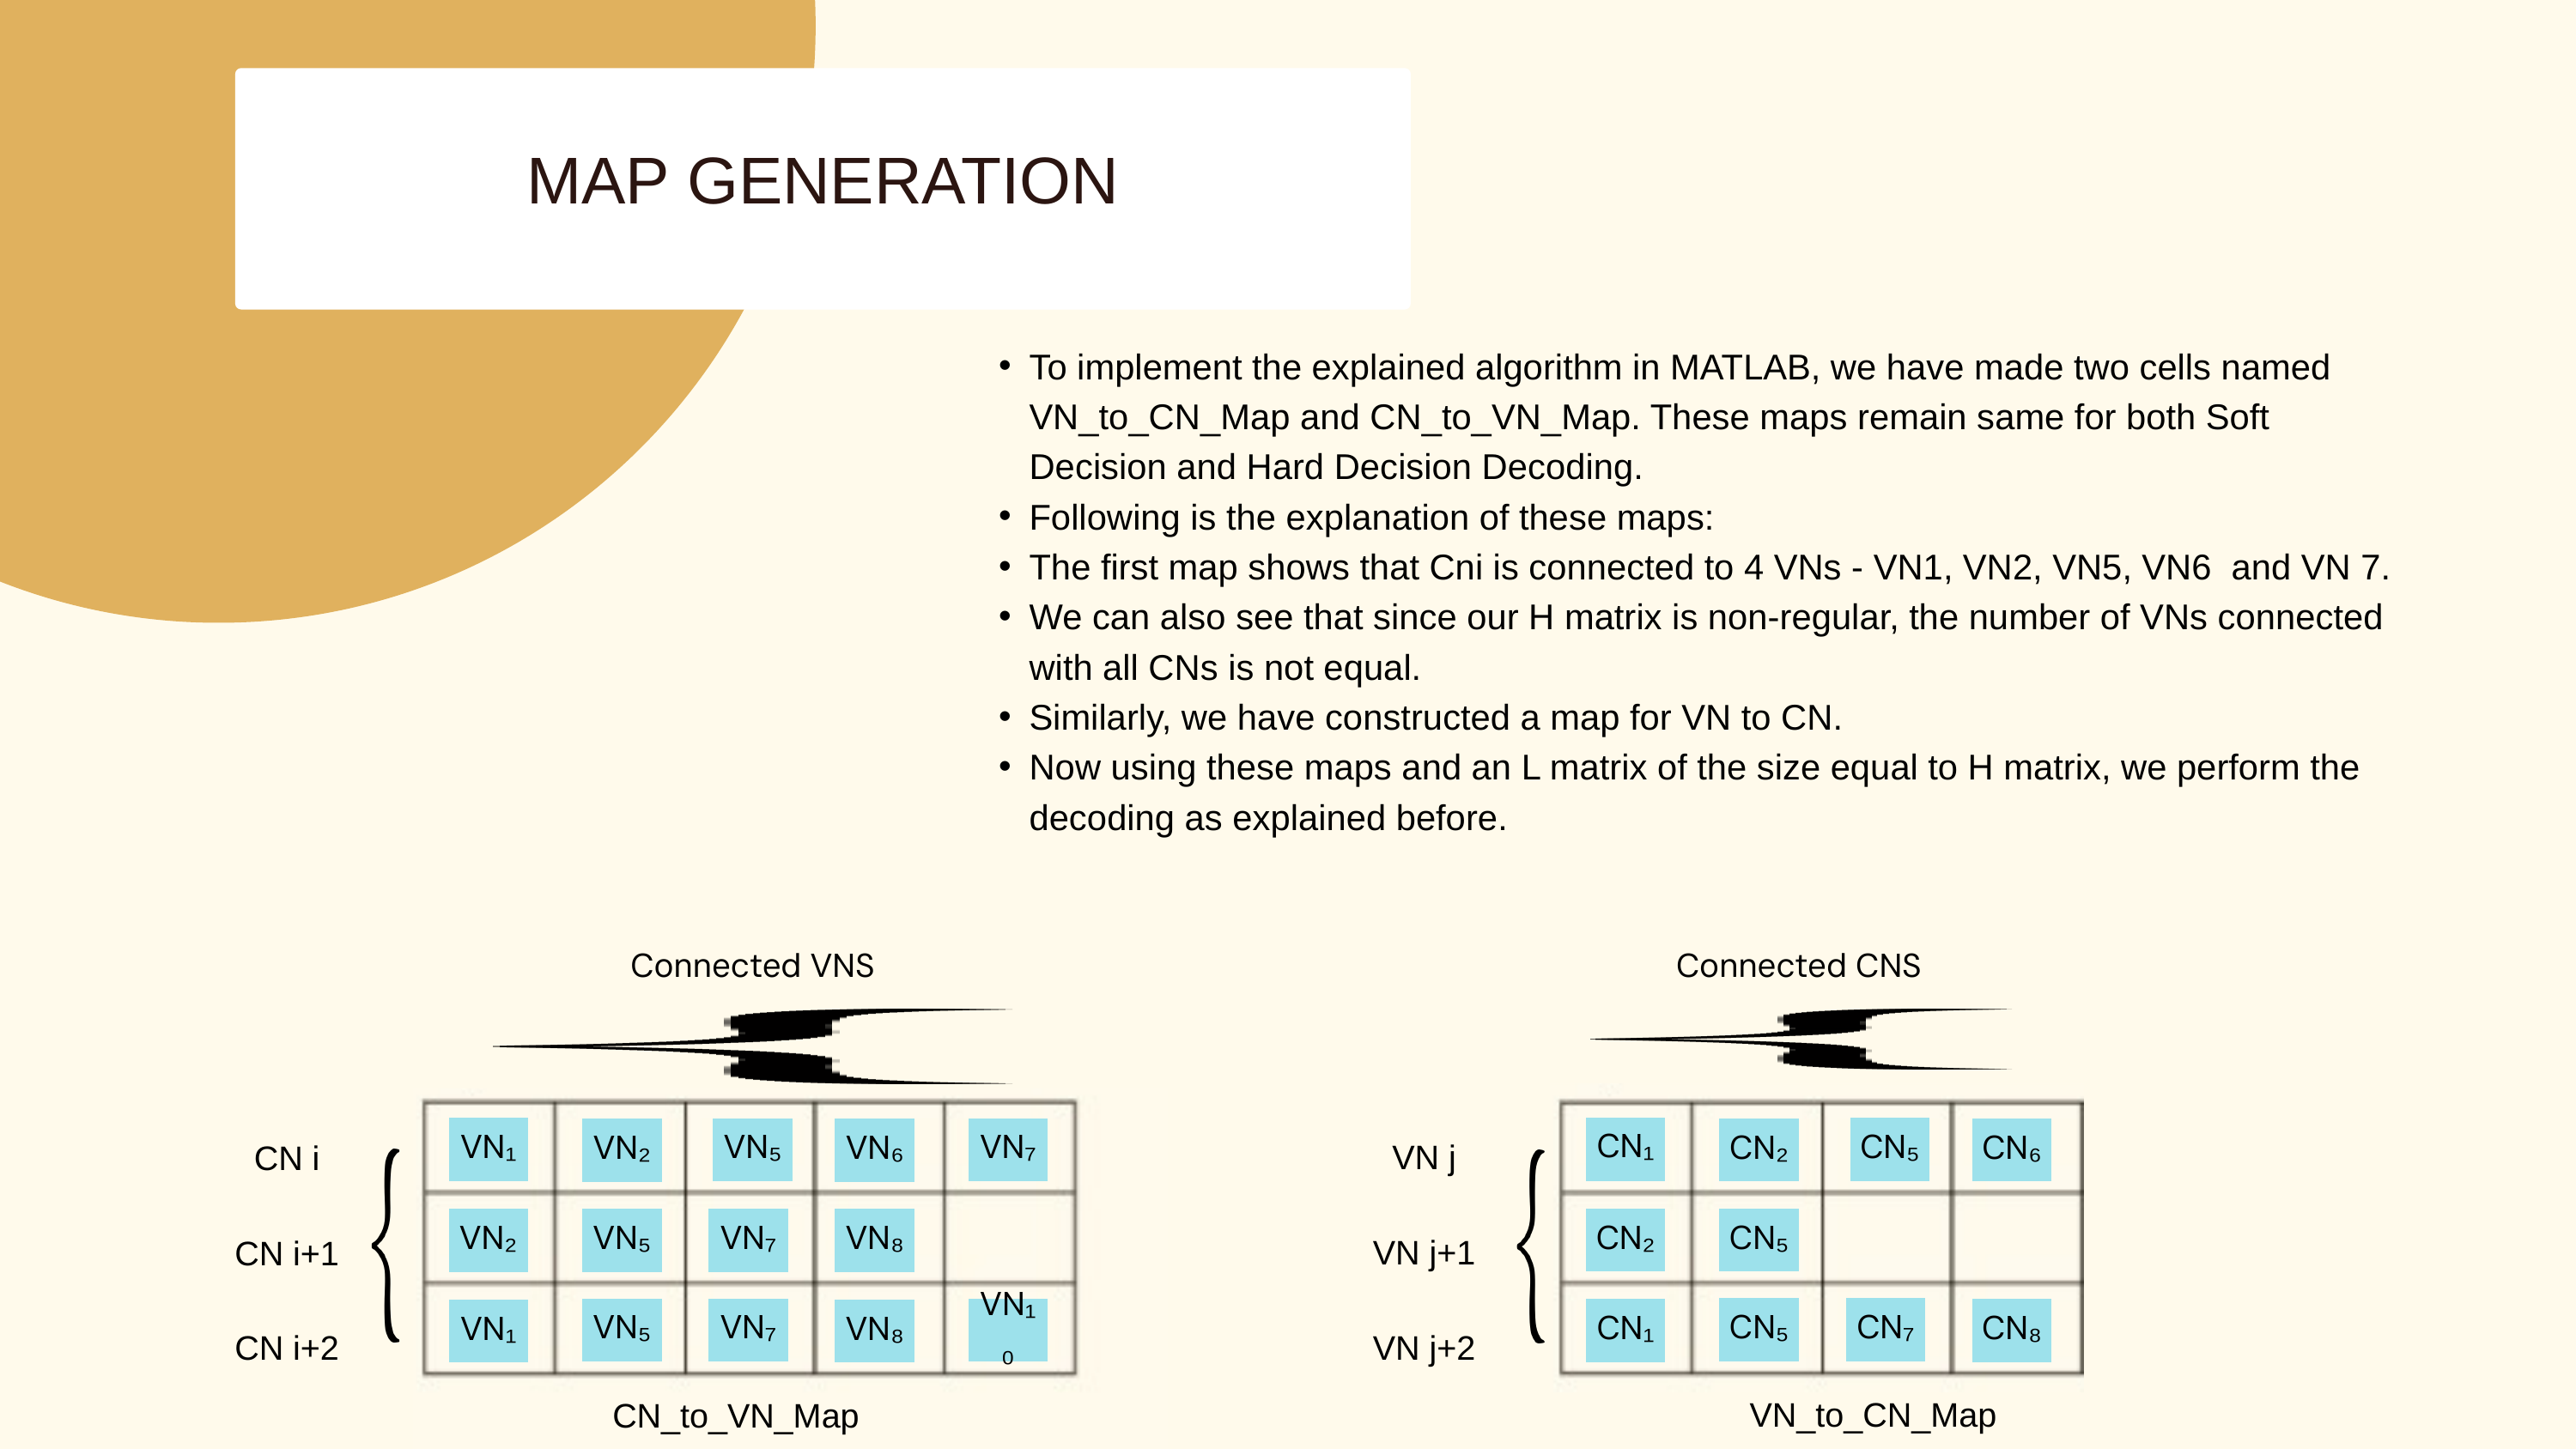

MAP GENERATION
To implement the explained algorithm in MATLAB, we have made two cells named VN_to_CN_Map and CN_to_VN_Map. These maps remain same for both Soft Decision and Hard Decision Decoding.
Following is the explanation of these maps:
The first map shows that Cni is connected to 4 VNs - VN1, VN2, VN5, VN6  and VN 7.
We can also see that since our H matrix is non-regular, the number of VNs connected with all CNs is not equal.
Similarly, we have constructed a map for VN to CN.
Now using these maps and an L matrix of the size equal to H matrix, we perform the decoding as explained before.

Connected VNS
Connected CNS

VN j

VN j+1

VN j+2

CN i

CN i+1

CN i+2

CN₁

VN₁

x₁

CN₅

x₁

VN₅

VN₇

CN₂

CN₆

VN₂

VN₆

CN₂

CN₅

VN₂

VN₅

VN₇

VN₈

CN₅

CN₇

VN₅

VN₇

VN₁₀

CN₁

CN₈

VN₁

VN₈
VN_to_CN_Map
CN_to_VN_Map